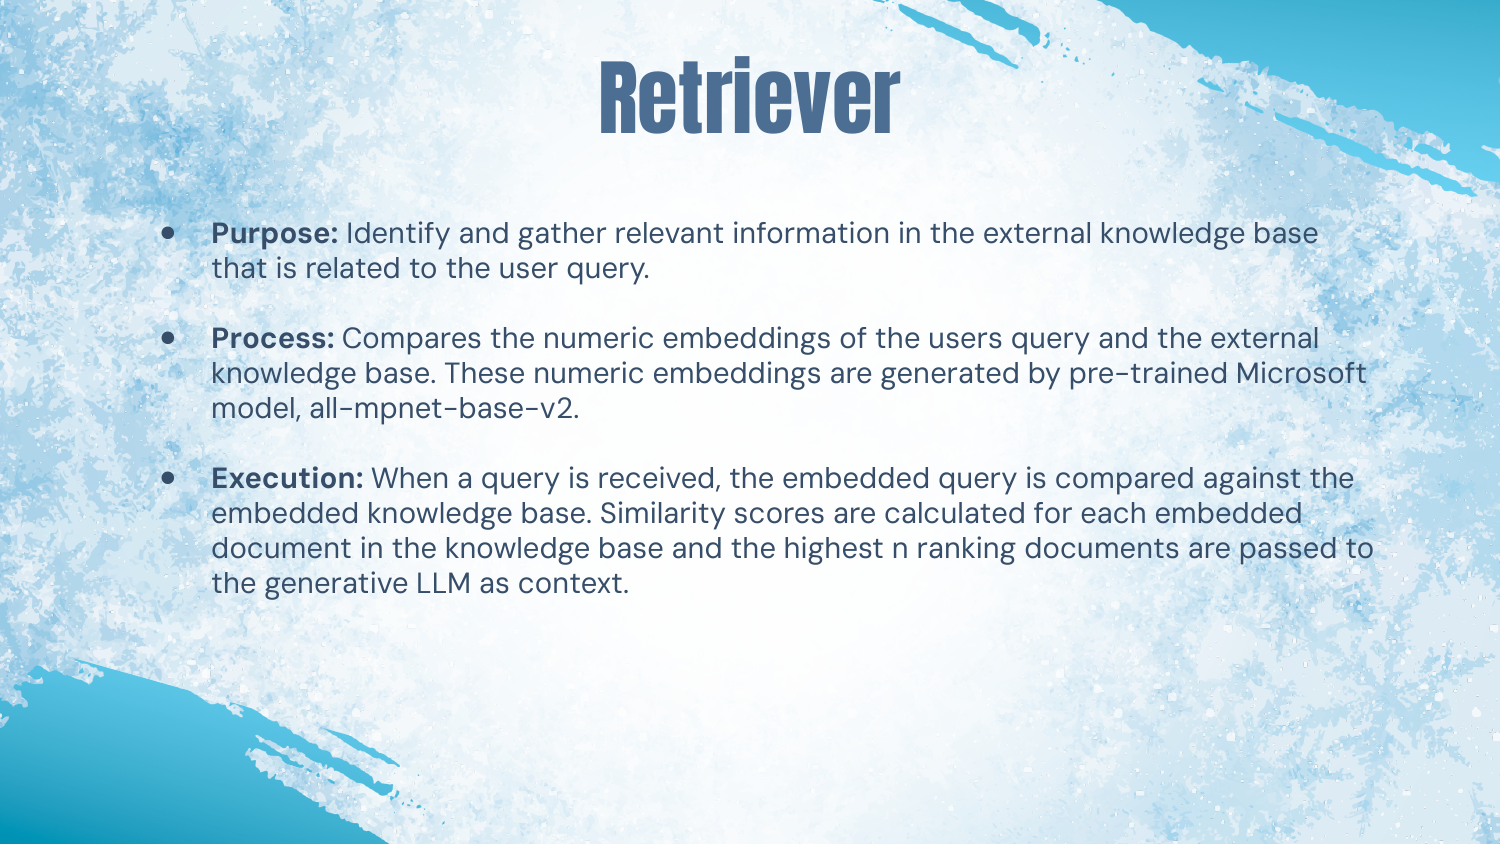

# Retriever

Purpose: Identify and gather relevant information in the external knowledge base that is related to the user query.

Process: Compares the numeric embeddings of the users query and the external knowledge base. These numeric embeddings are generated by pre-trained Microsoft model, all-mpnet-base-v2.

Execution: When a query is received, the embedded query is compared against the embedded knowledge base. Similarity scores are calculated for each embedded document in the knowledge base and the highest n ranking documents are passed to the generative LLM as context.